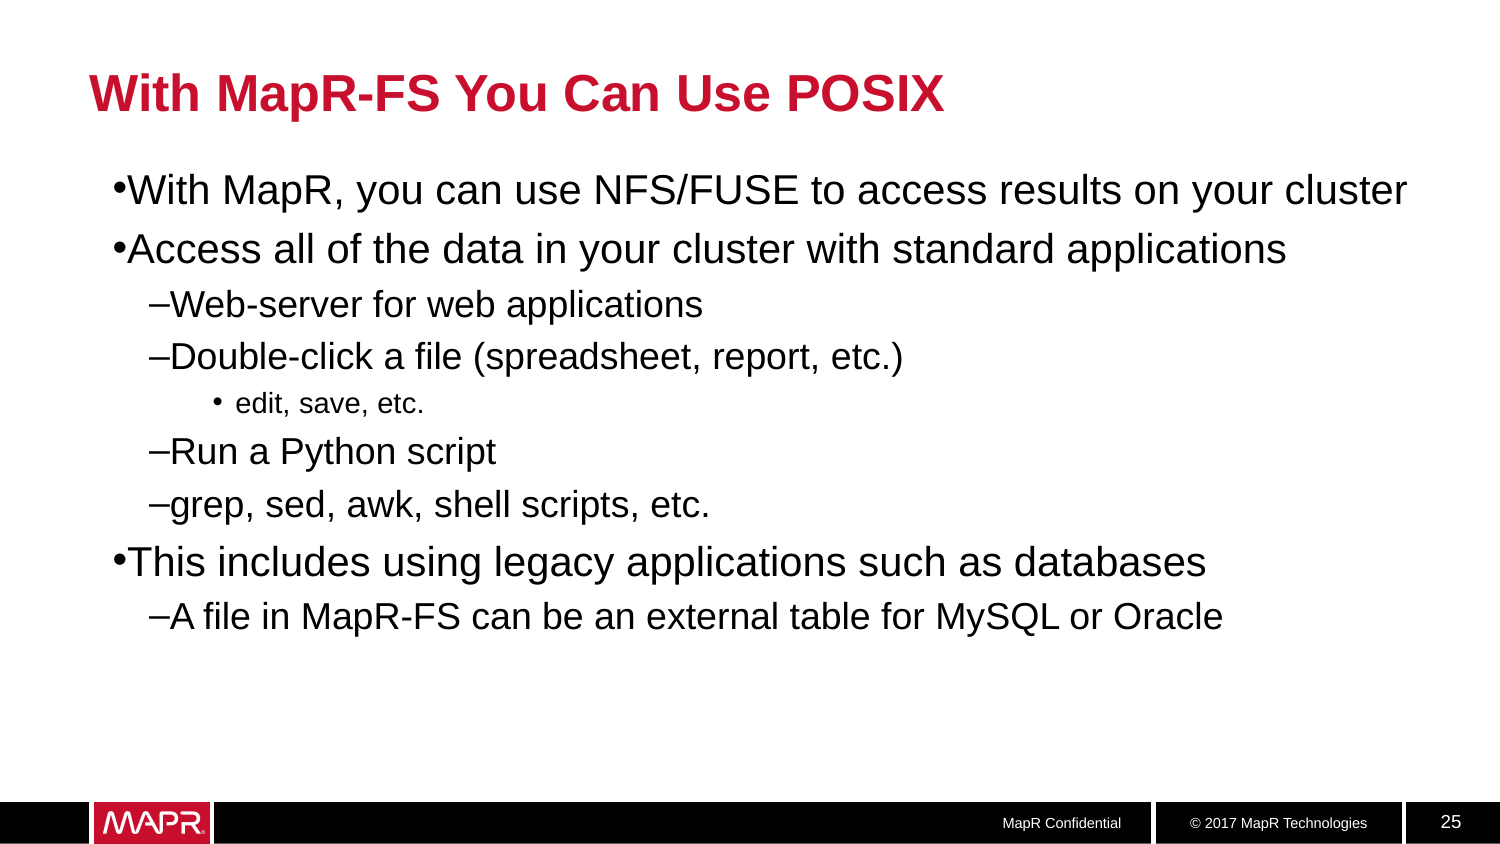

# With MapR-FS You Can Use POSIX
With MapR, you can use NFS/FUSE to access results on your cluster
Access all of the data in your cluster with standard applications
Web-server for web applications
Double-click a file (spreadsheet, report, etc.)
edit, save, etc.
Run a Python script
grep, sed, awk, shell scripts, etc.
This includes using legacy applications such as databases
A file in MapR-FS can be an external table for MySQL or Oracle